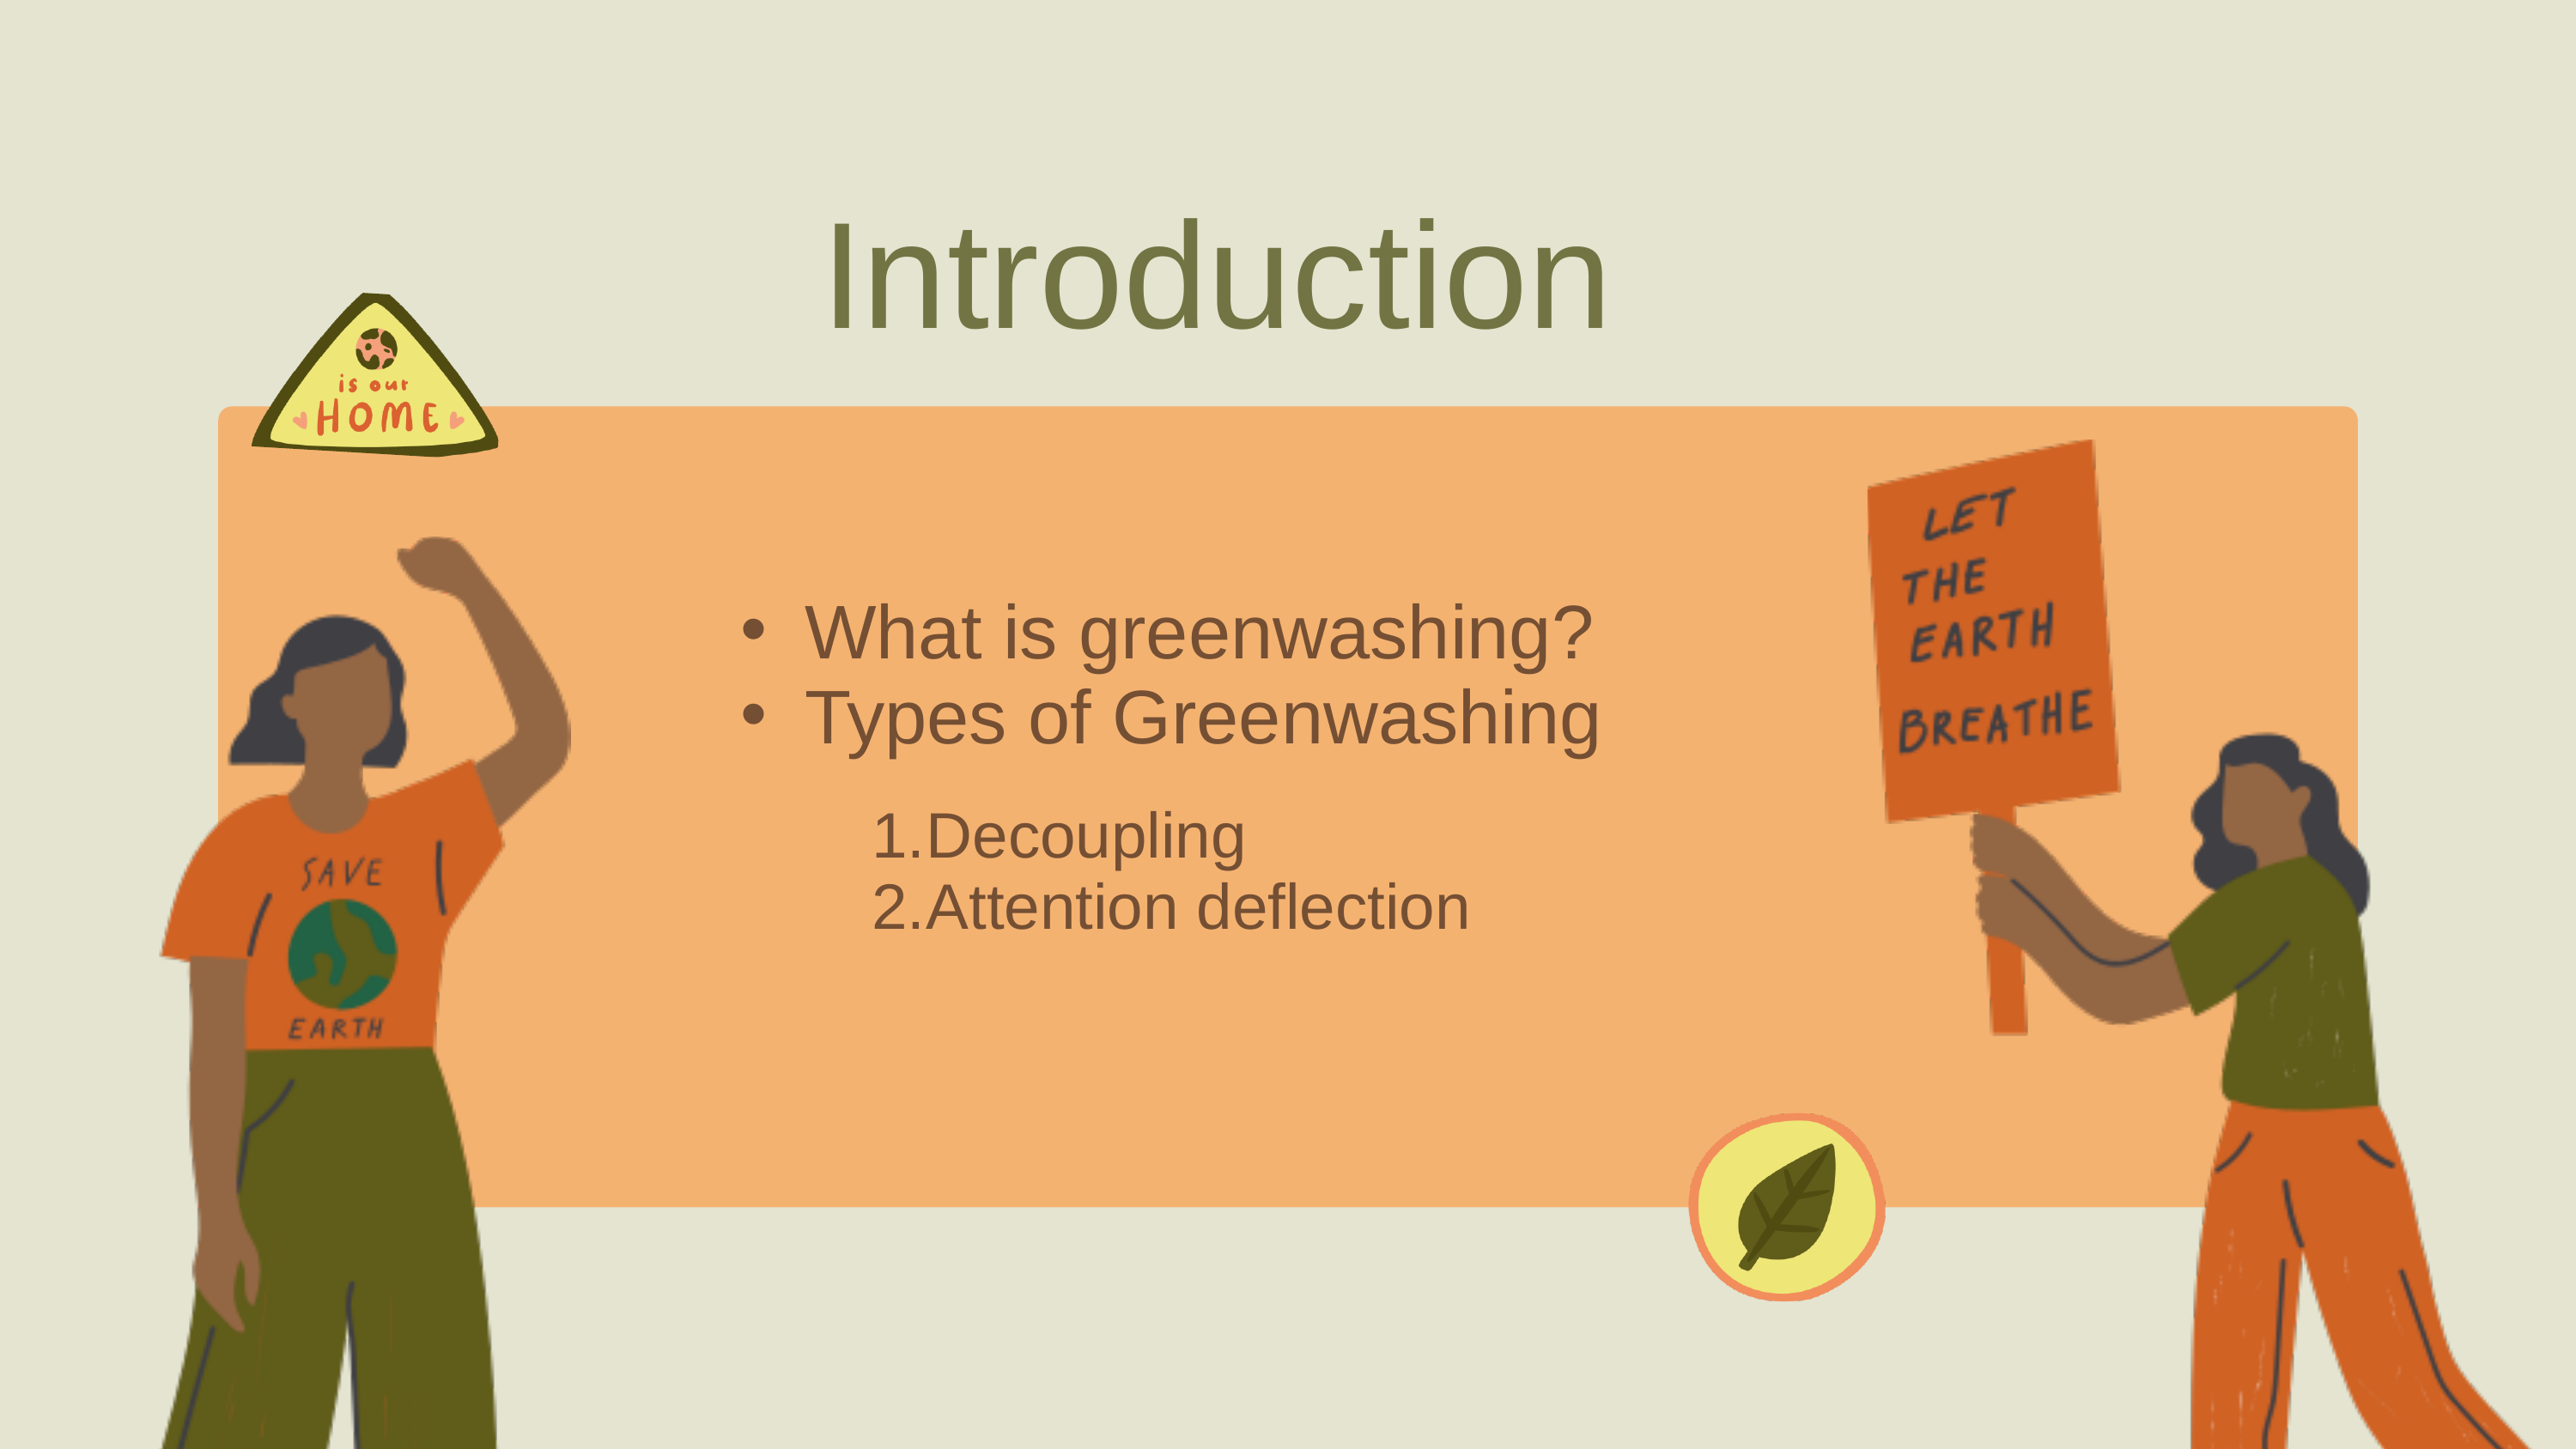

Introduction

What is greenwashing?
Types of Greenwashing

Decoupling
Attention deflection